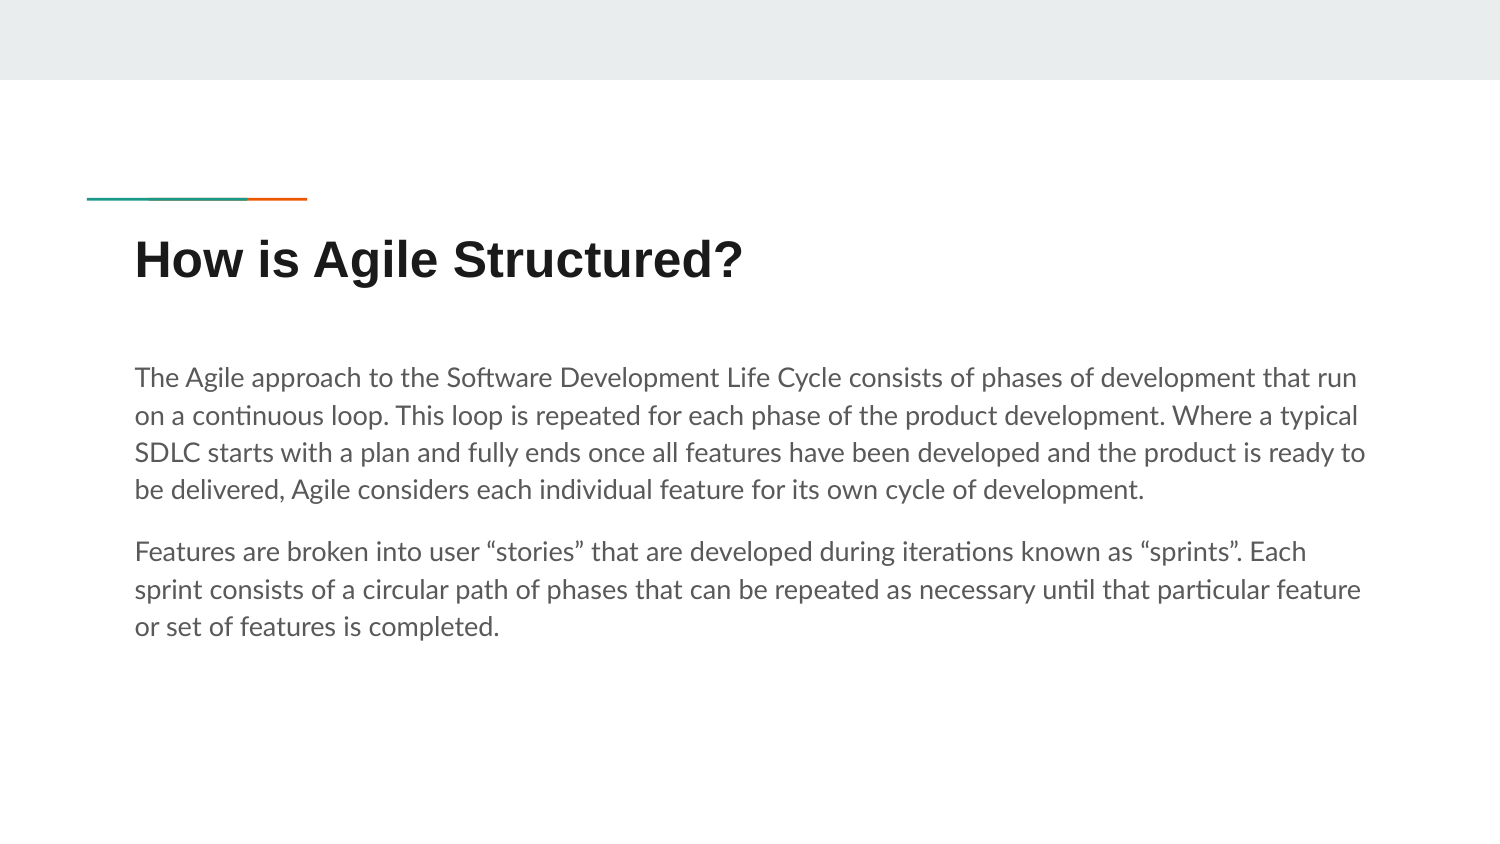

# How is Agile Structured?
The Agile approach to the Software Development Life Cycle consists of phases of development that run on a continuous loop. This loop is repeated for each phase of the product development. Where a typical SDLC starts with a plan and fully ends once all features have been developed and the product is ready to be delivered, Agile considers each individual feature for its own cycle of development.
Features are broken into user “stories” that are developed during iterations known as “sprints”. Each sprint consists of a circular path of phases that can be repeated as necessary until that particular feature or set of features is completed.